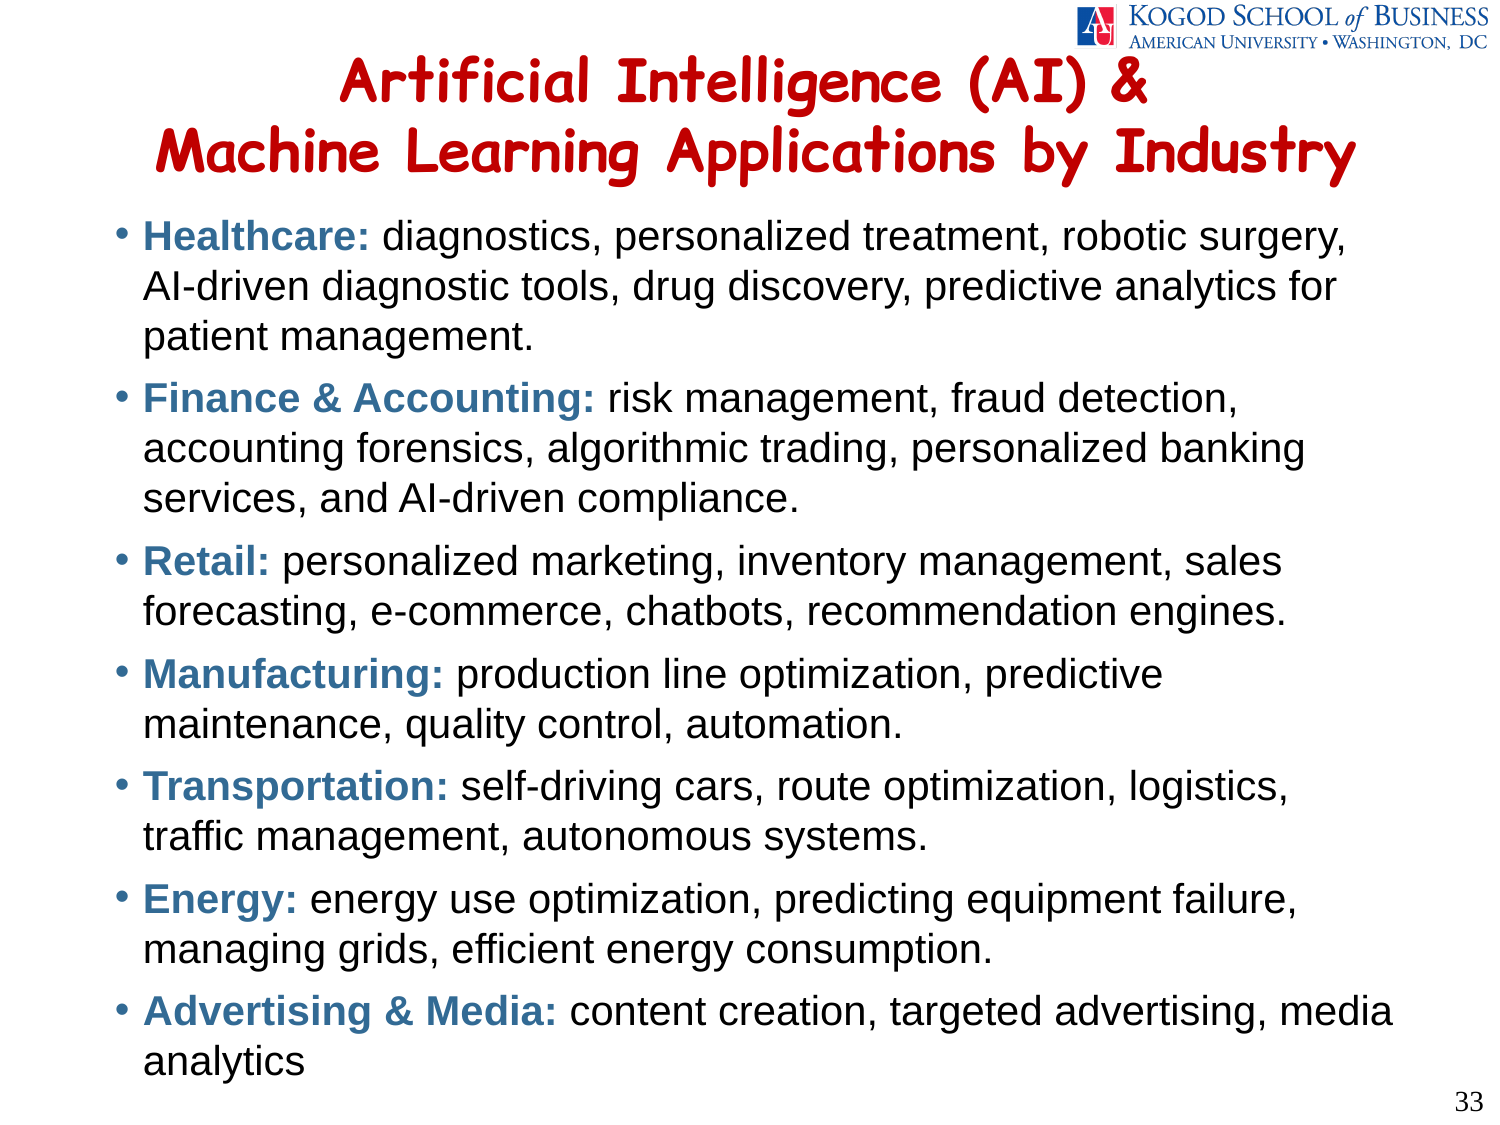

Artificial Intelligence (AI) &
Machine Learning Applications by Industry
Healthcare: diagnostics, personalized treatment, robotic surgery, AI-driven diagnostic tools, drug discovery, predictive analytics for patient management.
Finance & Accounting: risk management, fraud detection, accounting forensics, algorithmic trading, personalized banking services, and AI-driven compliance.
Retail: personalized marketing, inventory management, sales forecasting, e-commerce, chatbots, recommendation engines.
Manufacturing: production line optimization, predictive maintenance, quality control, automation.
Transportation: self-driving cars, route optimization, logistics, traffic management, autonomous systems.
Energy: energy use optimization, predicting equipment failure, managing grids, efficient energy consumption.
Advertising & Media: content creation, targeted advertising, media analytics
33